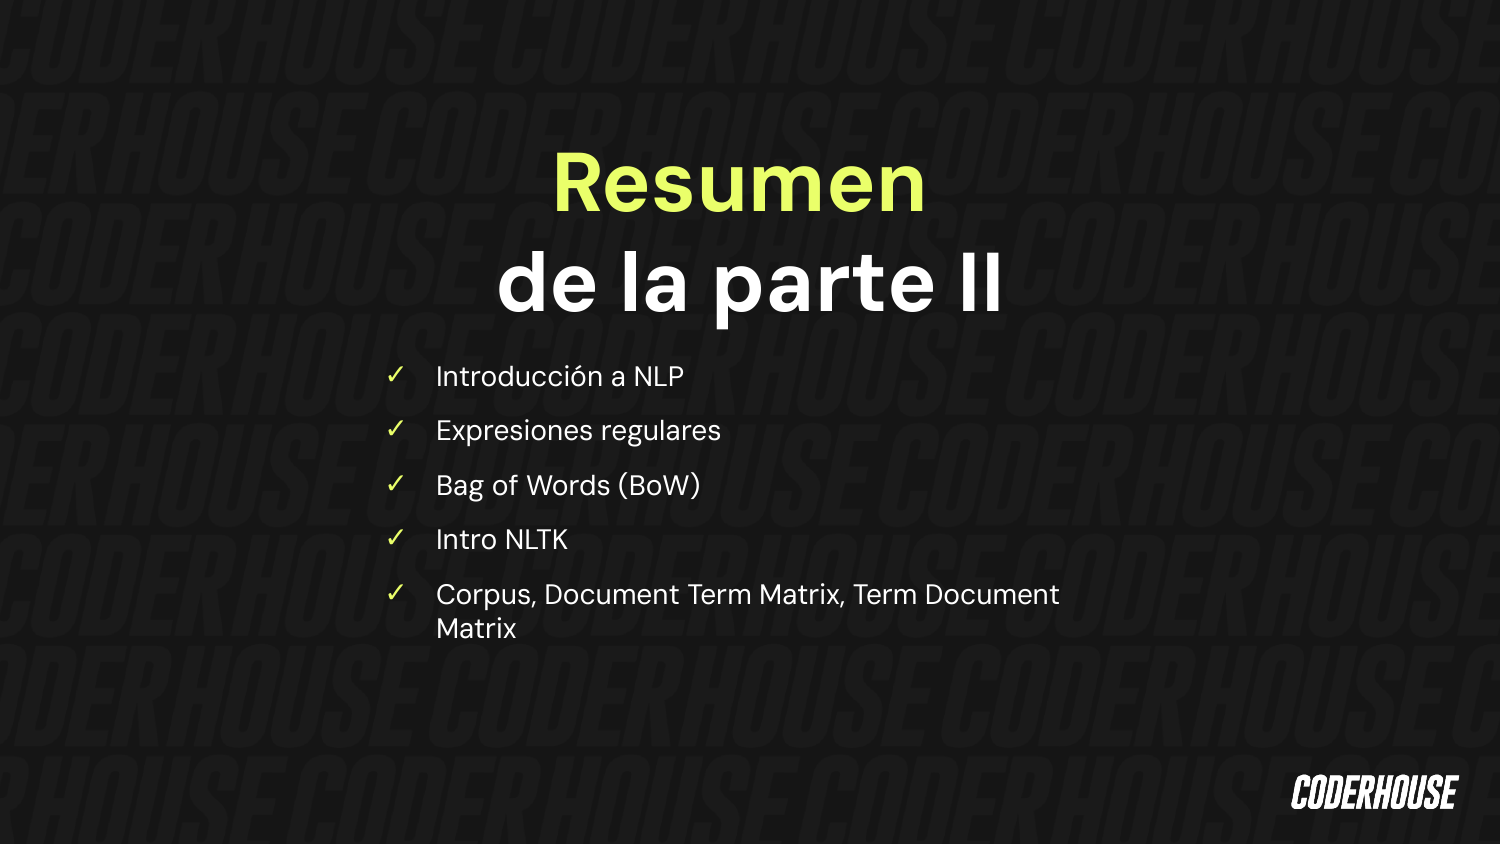

Resumen
de la parte II
Introducción a NLP
Expresiones regulares
Bag of Words (BoW)
Intro NLTK
Corpus, Document Term Matrix, Term Document Matrix